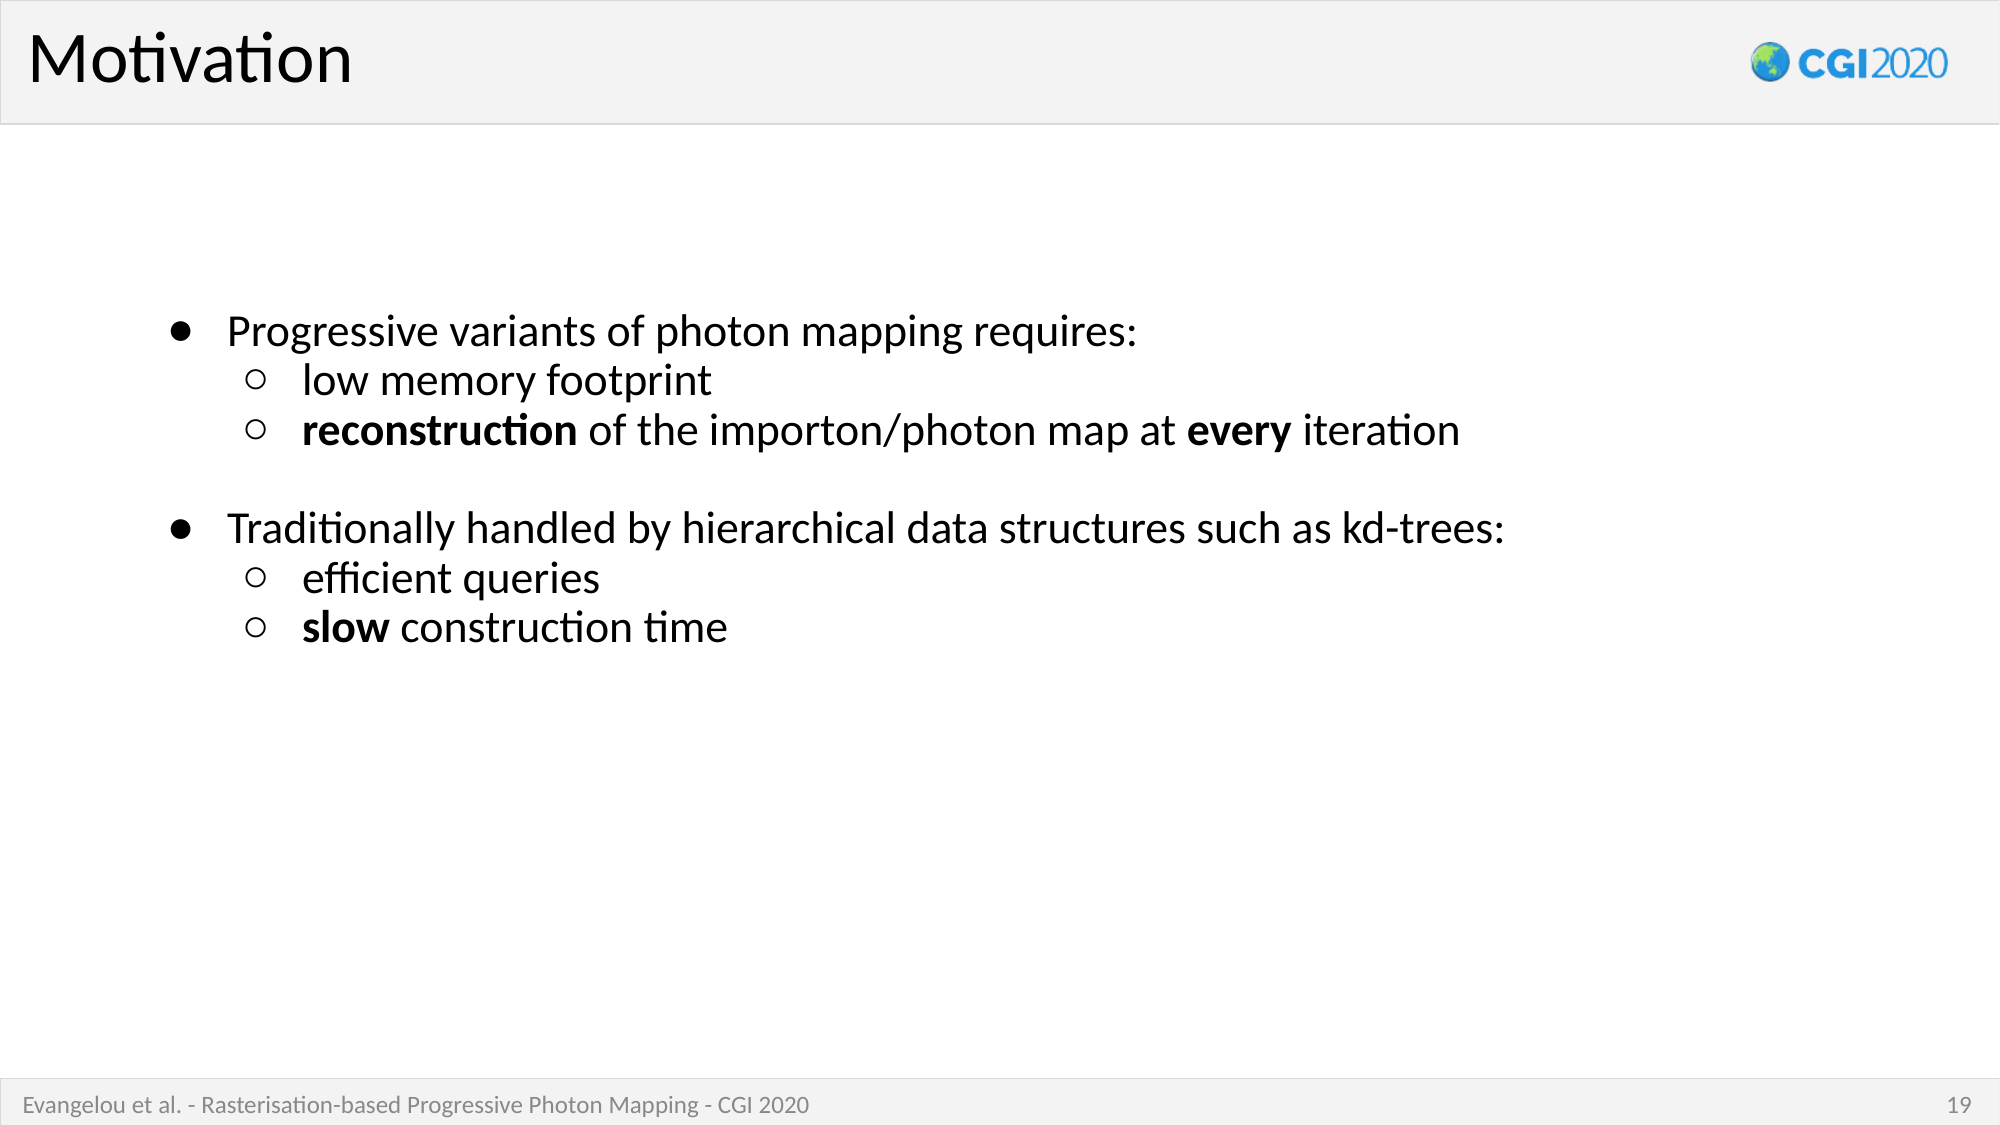

Motivation
Progressive variants of photon mapping requires:
low memory footprint
reconstruction of the importon/photon map at every iteration

Traditionally handled by hierarchical data structures such as kd-trees:
efficient queries
slow construction time
19